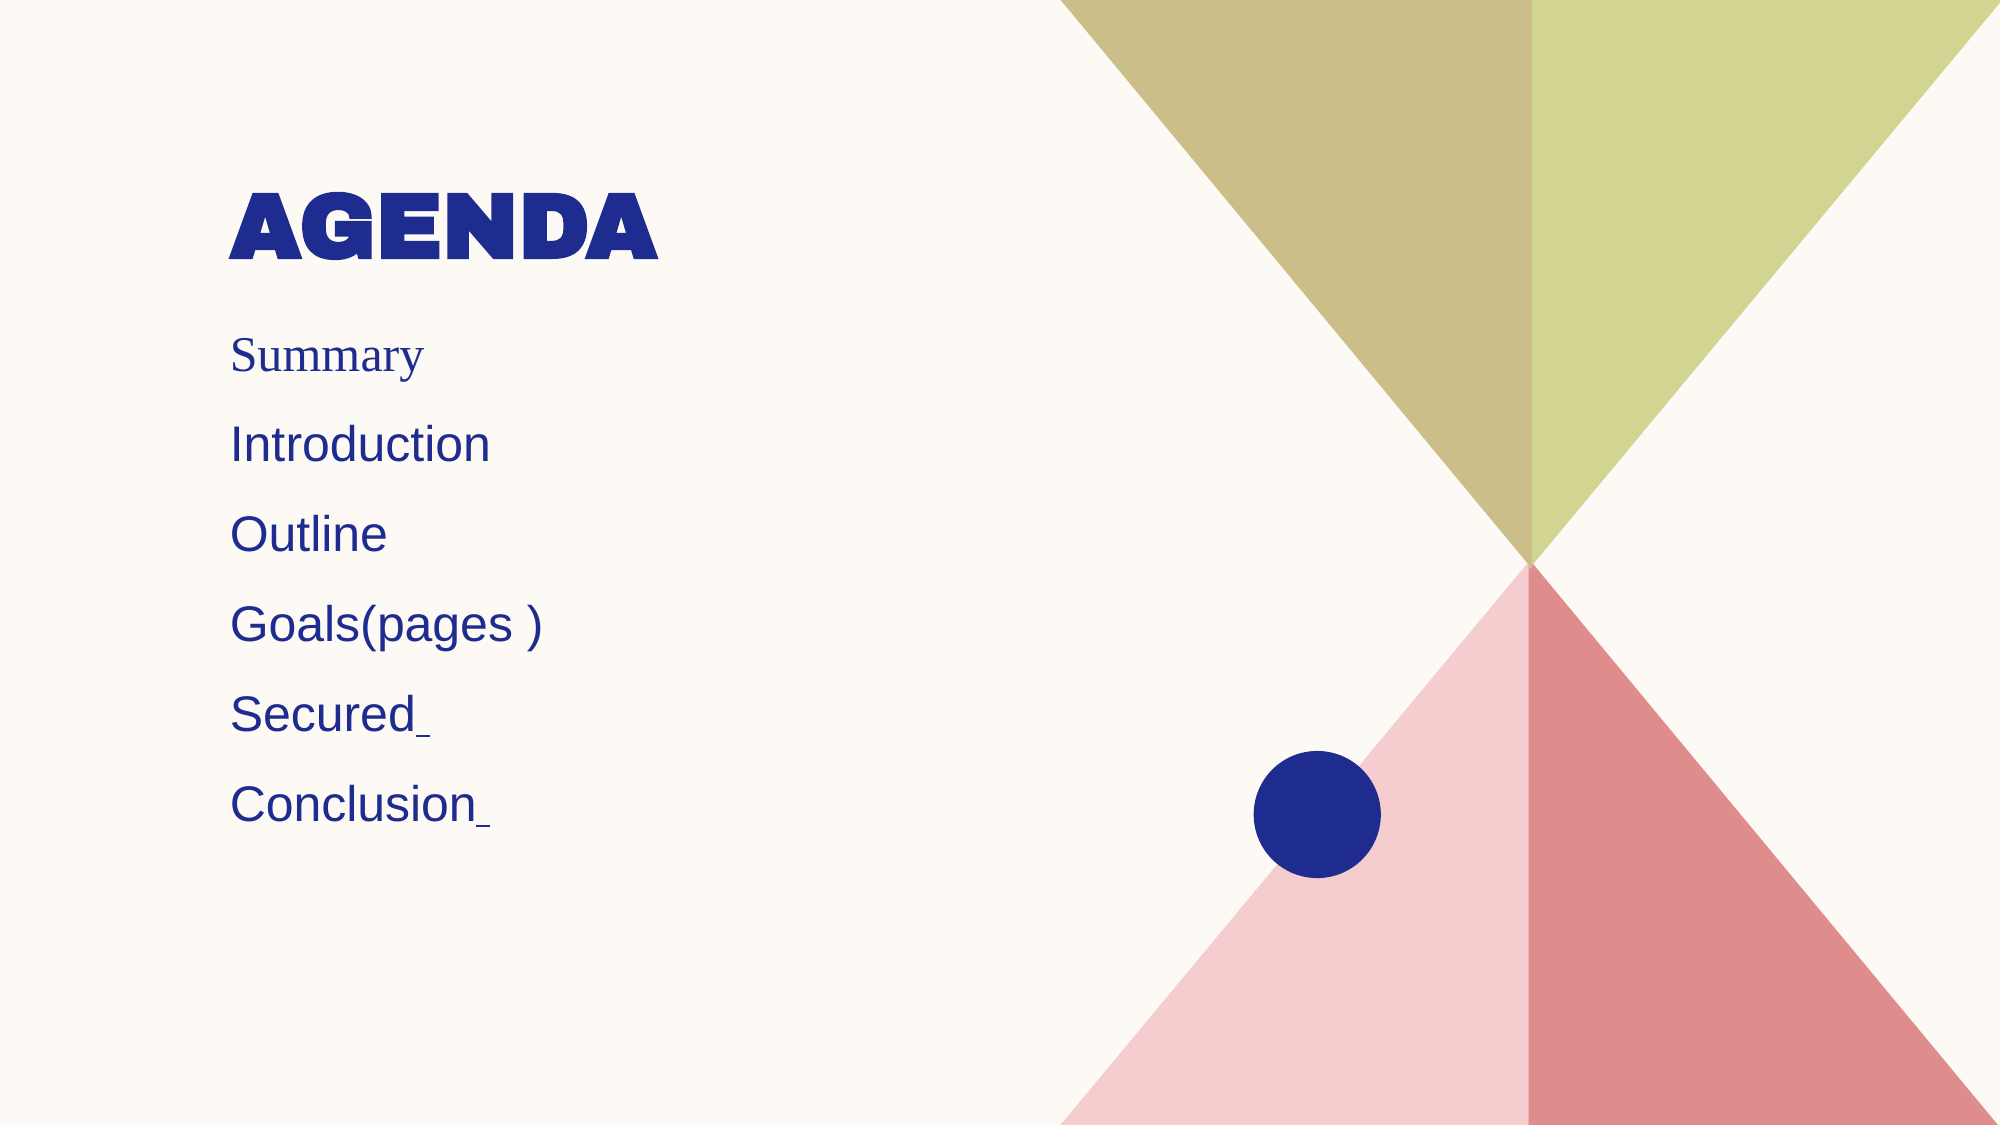

# AGENDA
Summary
Introduction​
Outline
Goals(pages )
​Secured
​Conclusion